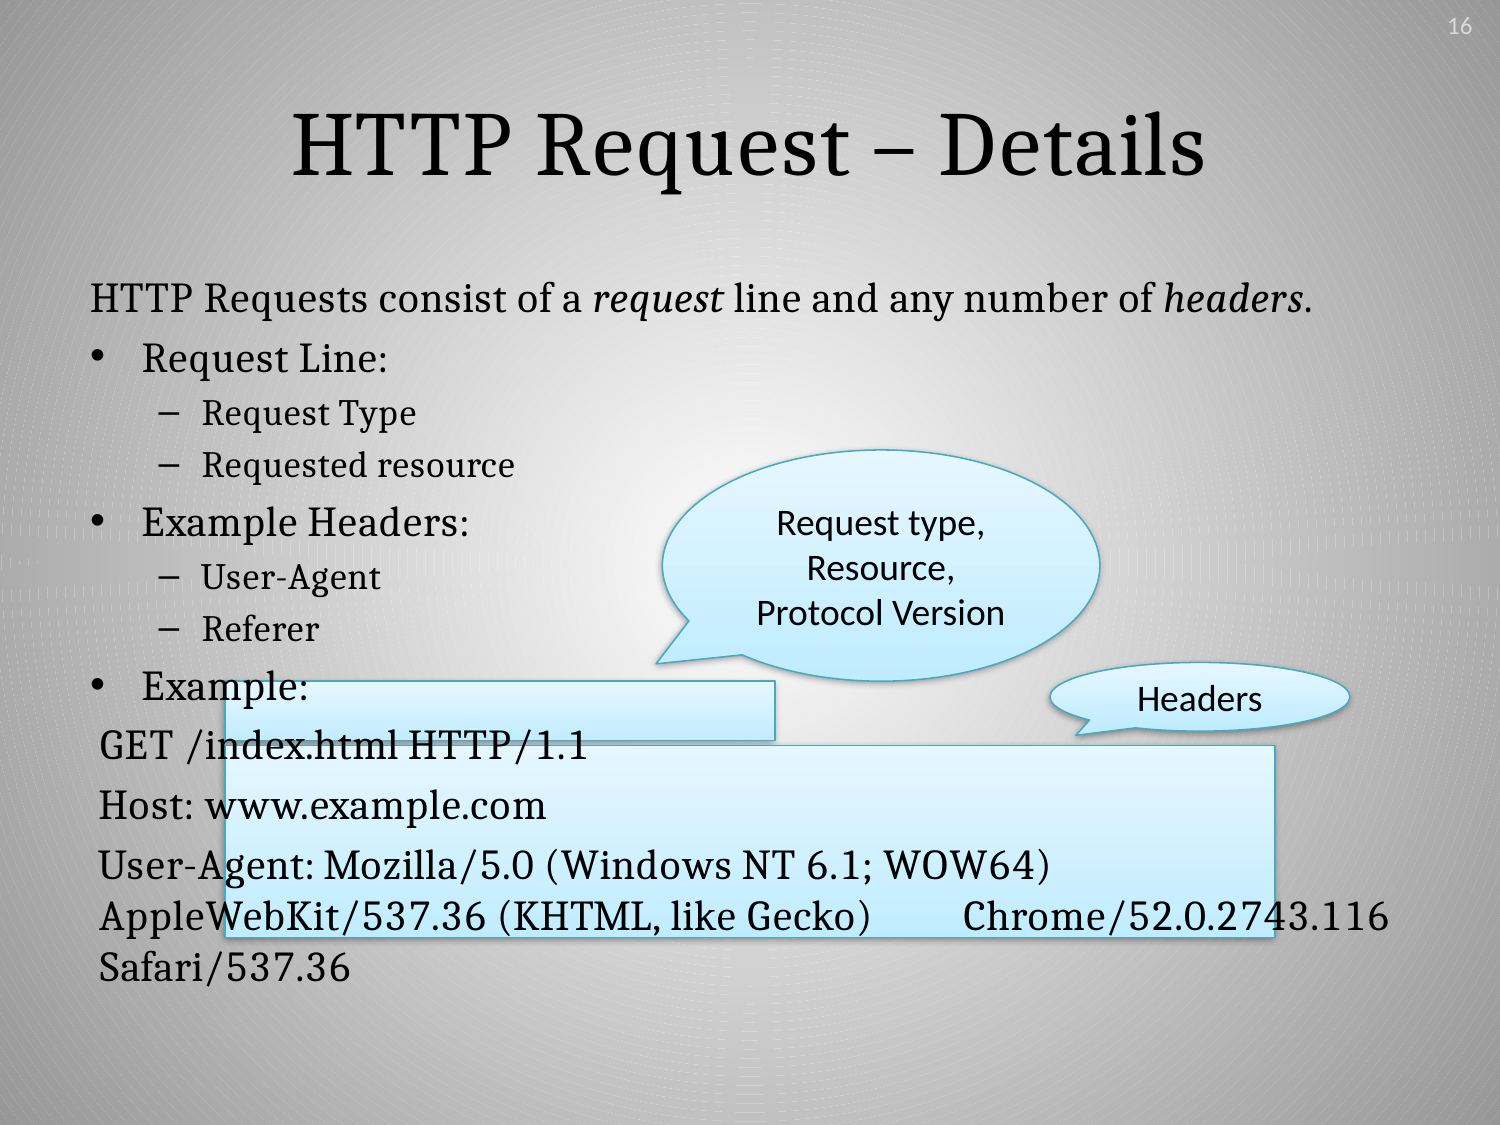

16
# HTTP Request – Details
HTTP Requests consist of a request line and any number of headers.
Request Line:
Request Type
Requested resource
Example Headers:
User-Agent
Referer
Example:
	GET /index.html HTTP/1.1
	Host: www.example.com
	User-Agent: Mozilla/5.0 (Windows NT 6.1; WOW64) 			AppleWebKit/537.36 (KHTML, like Gecko) 			Chrome/52.0.2743.116 Safari/537.36

Request type, Resource, Protocol Version
Headers